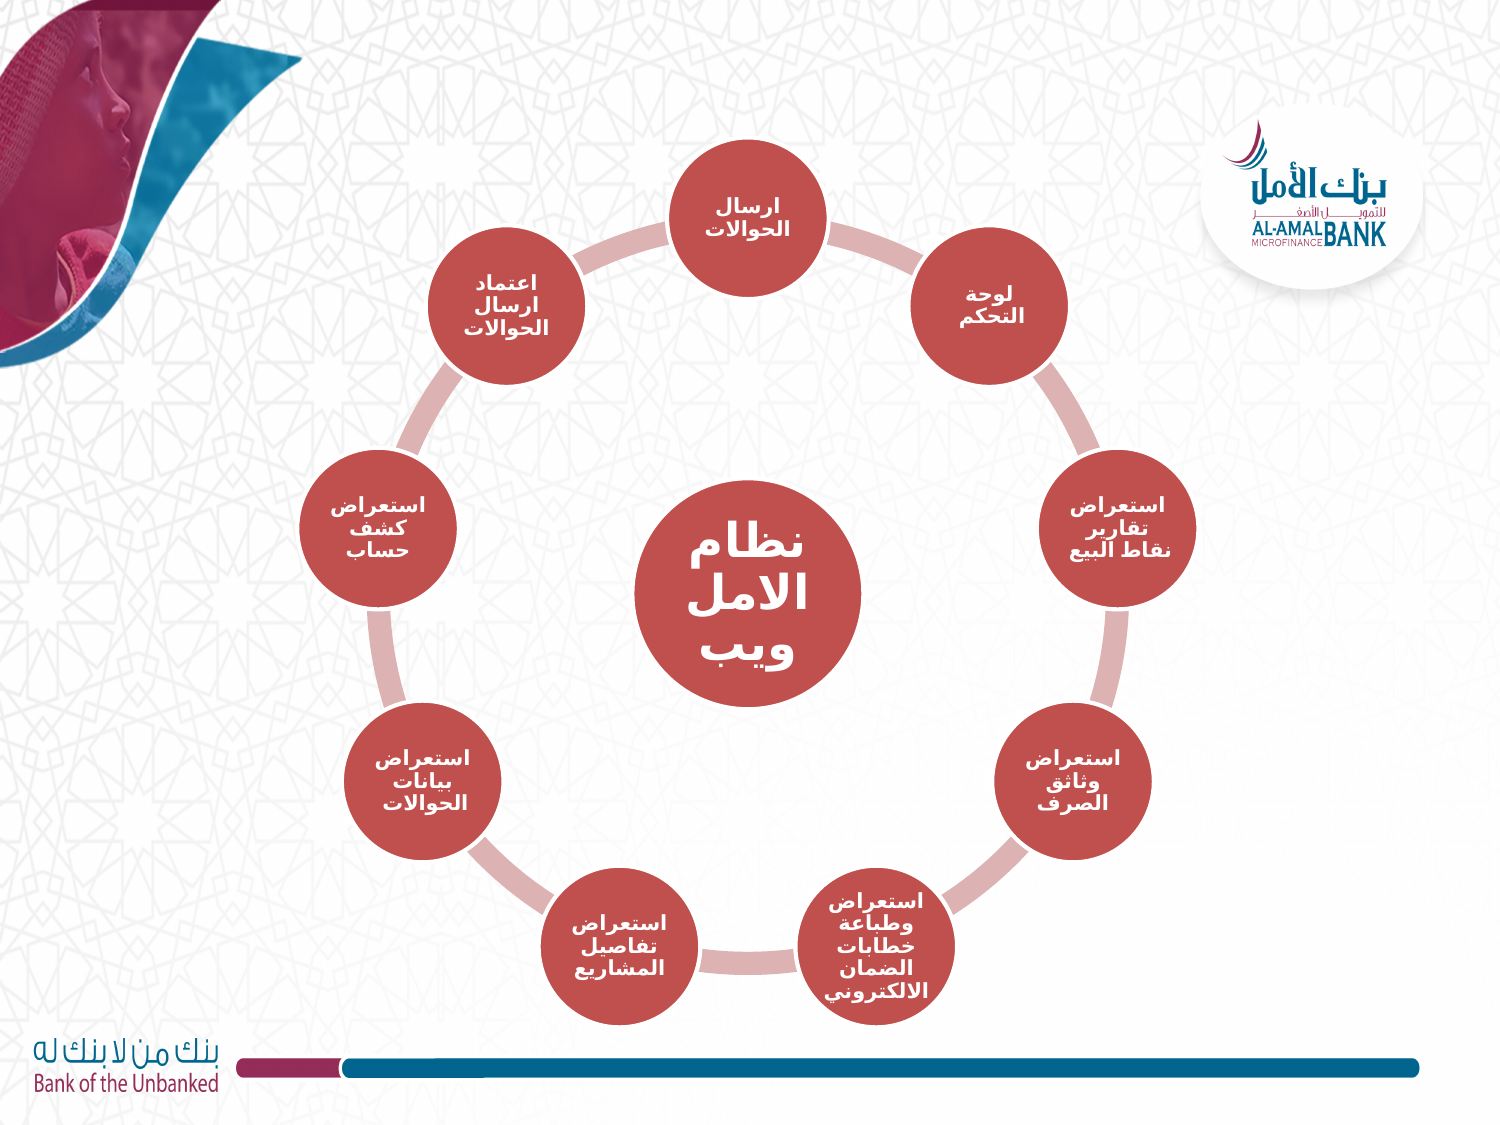

نظام الامل ويب
ارسال الحوالات
لوحة التحكم
استعراض تقارير نقاط البيع
استعراض وثاثق الصرف
استعراض وطباعة خطابات الضمان الالكتروني
استعراض تفاصيل المشاريع
استعراض بيانات الحوالات
استعراض كشف حساب
اعتماد ارسال الحوالات